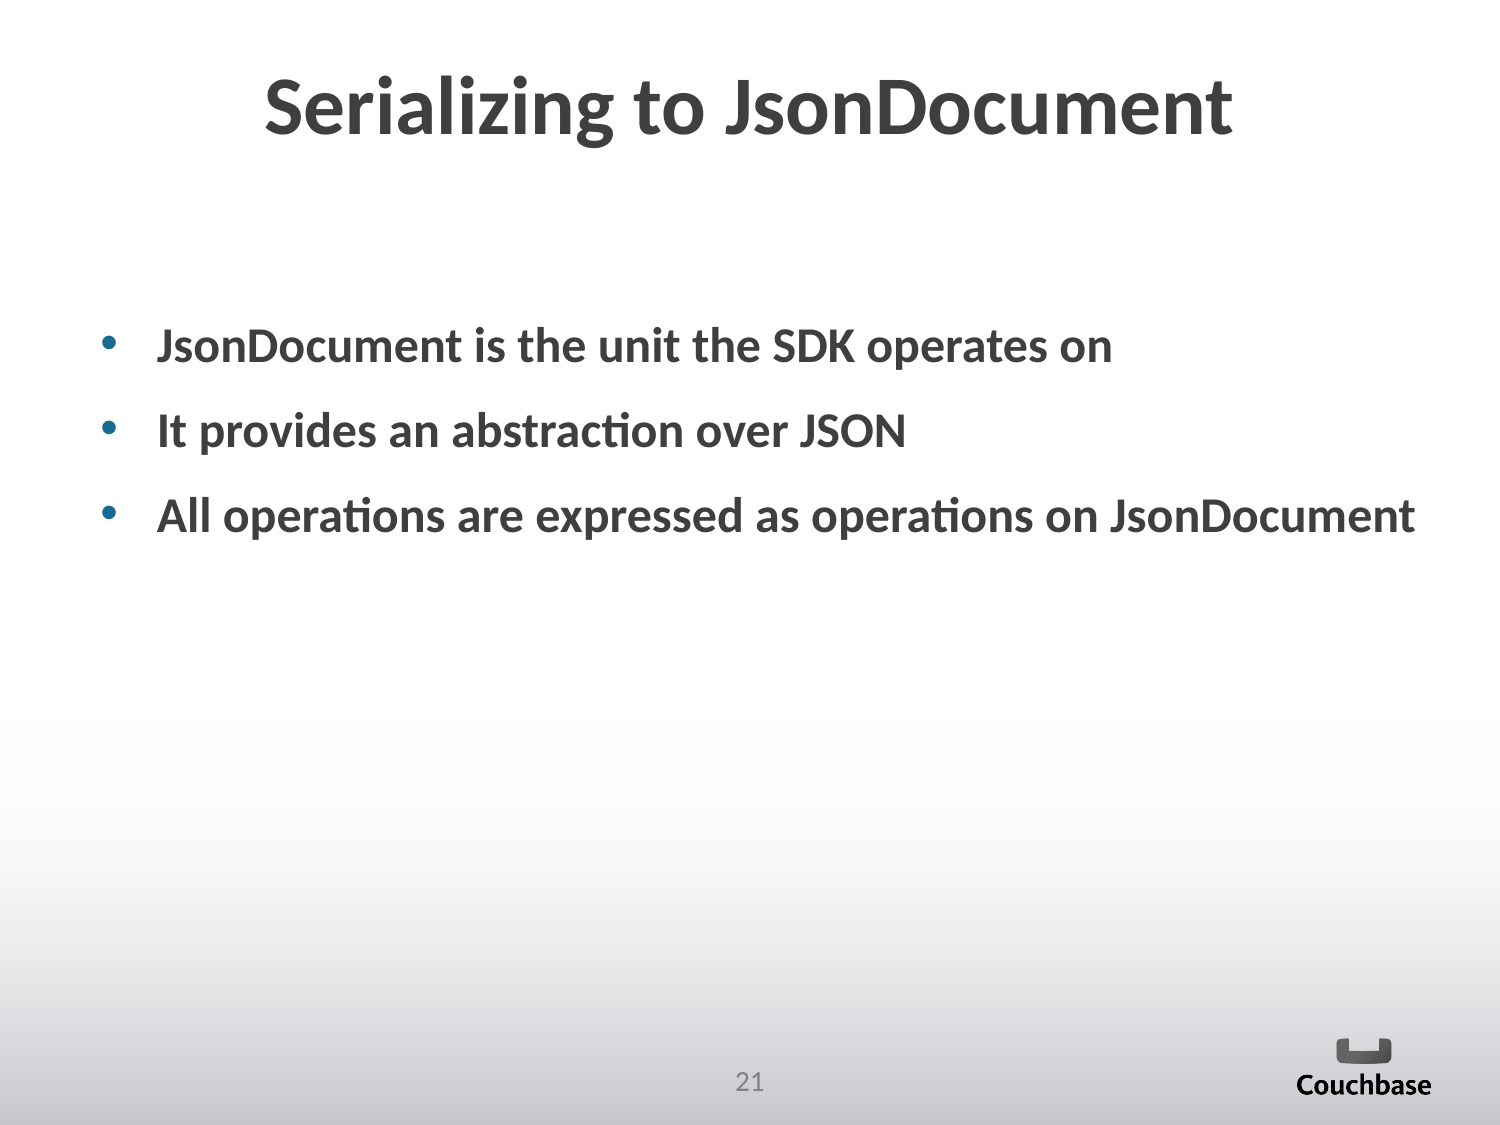

# Serializing to JsonDocument
JsonDocument is the unit the SDK operates on
It provides an abstraction over JSON
All operations are expressed as operations on JsonDocument